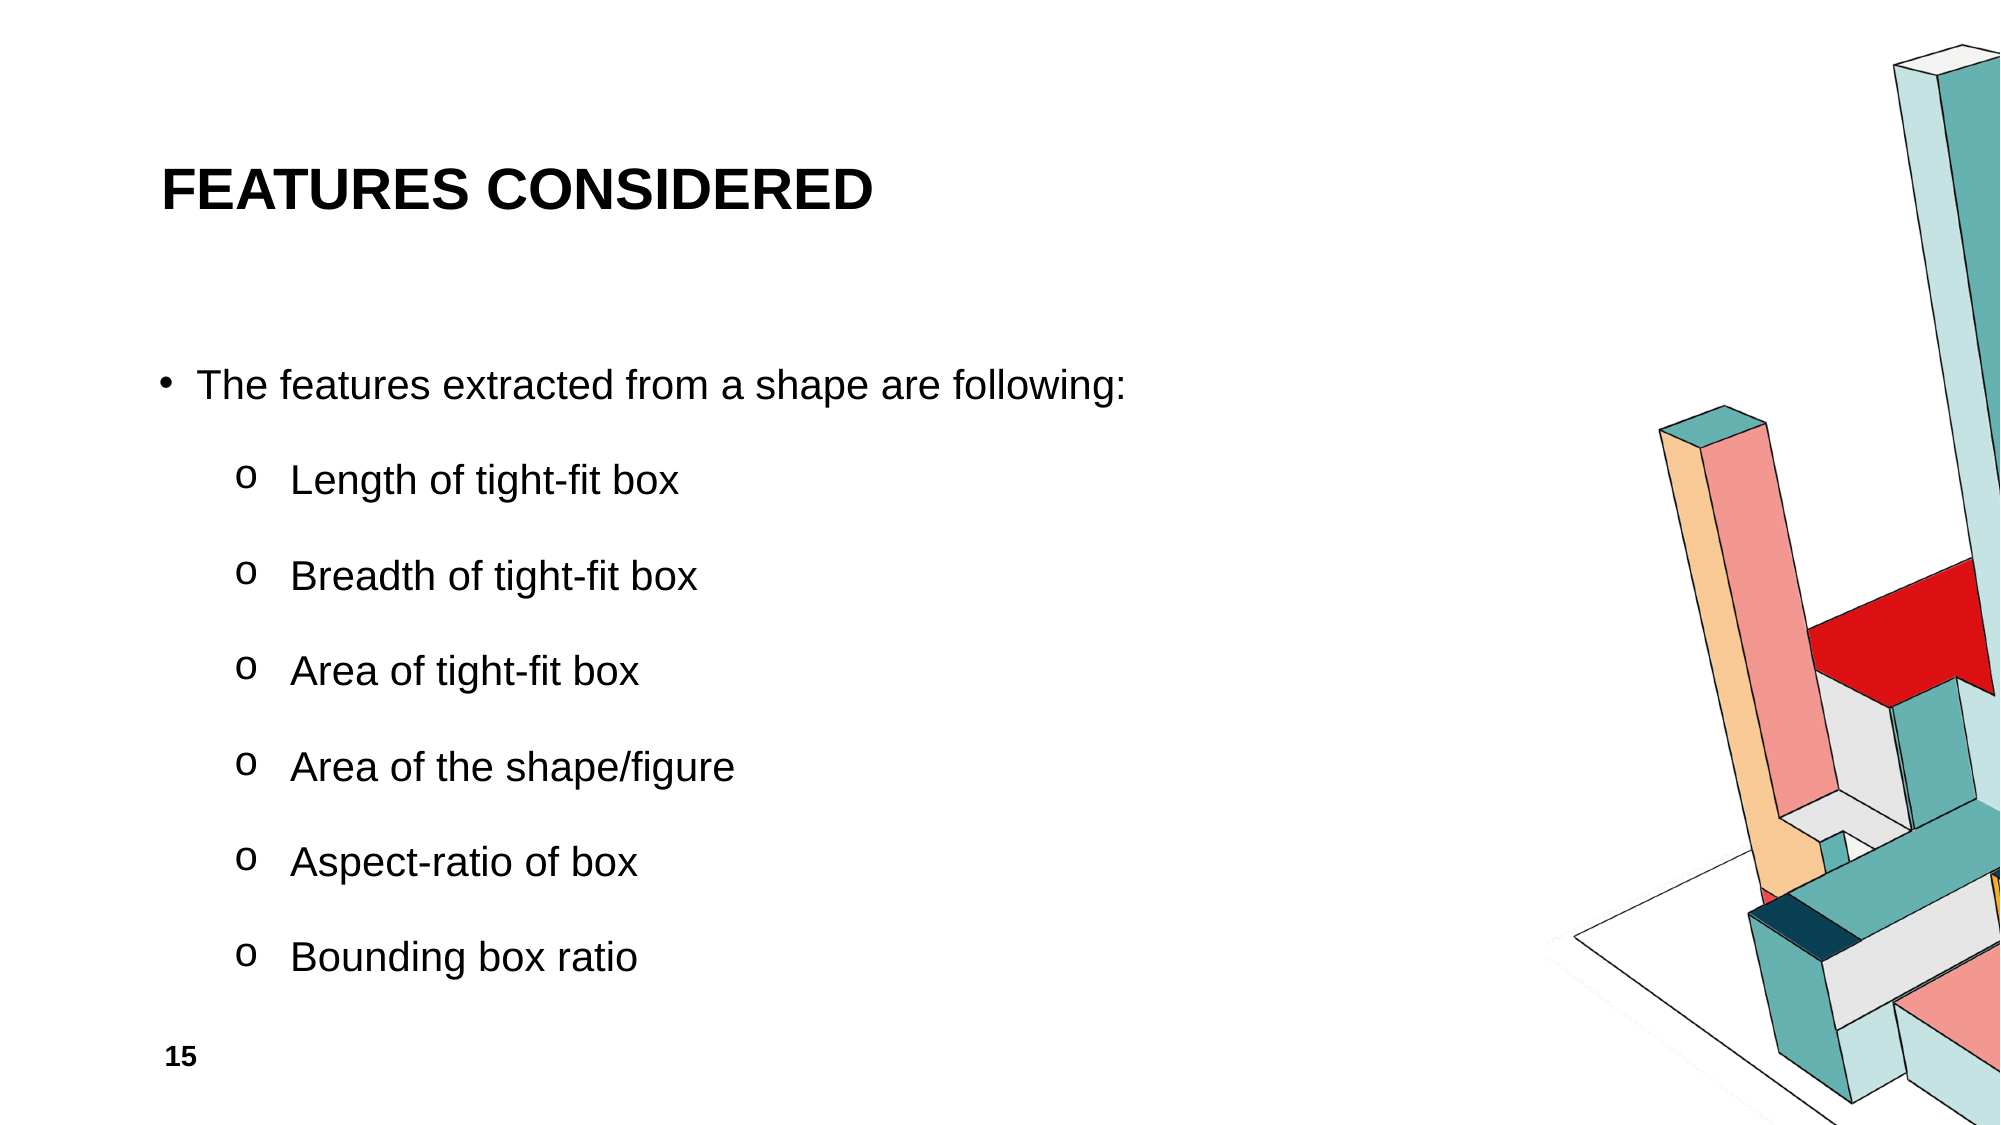

# Features considered
The features extracted from a shape are following:
Length of tight-fit box
Breadth of tight-fit box
Area of tight-fit box
Area of the shape/figure
Aspect-ratio of box
Bounding box ratio
15